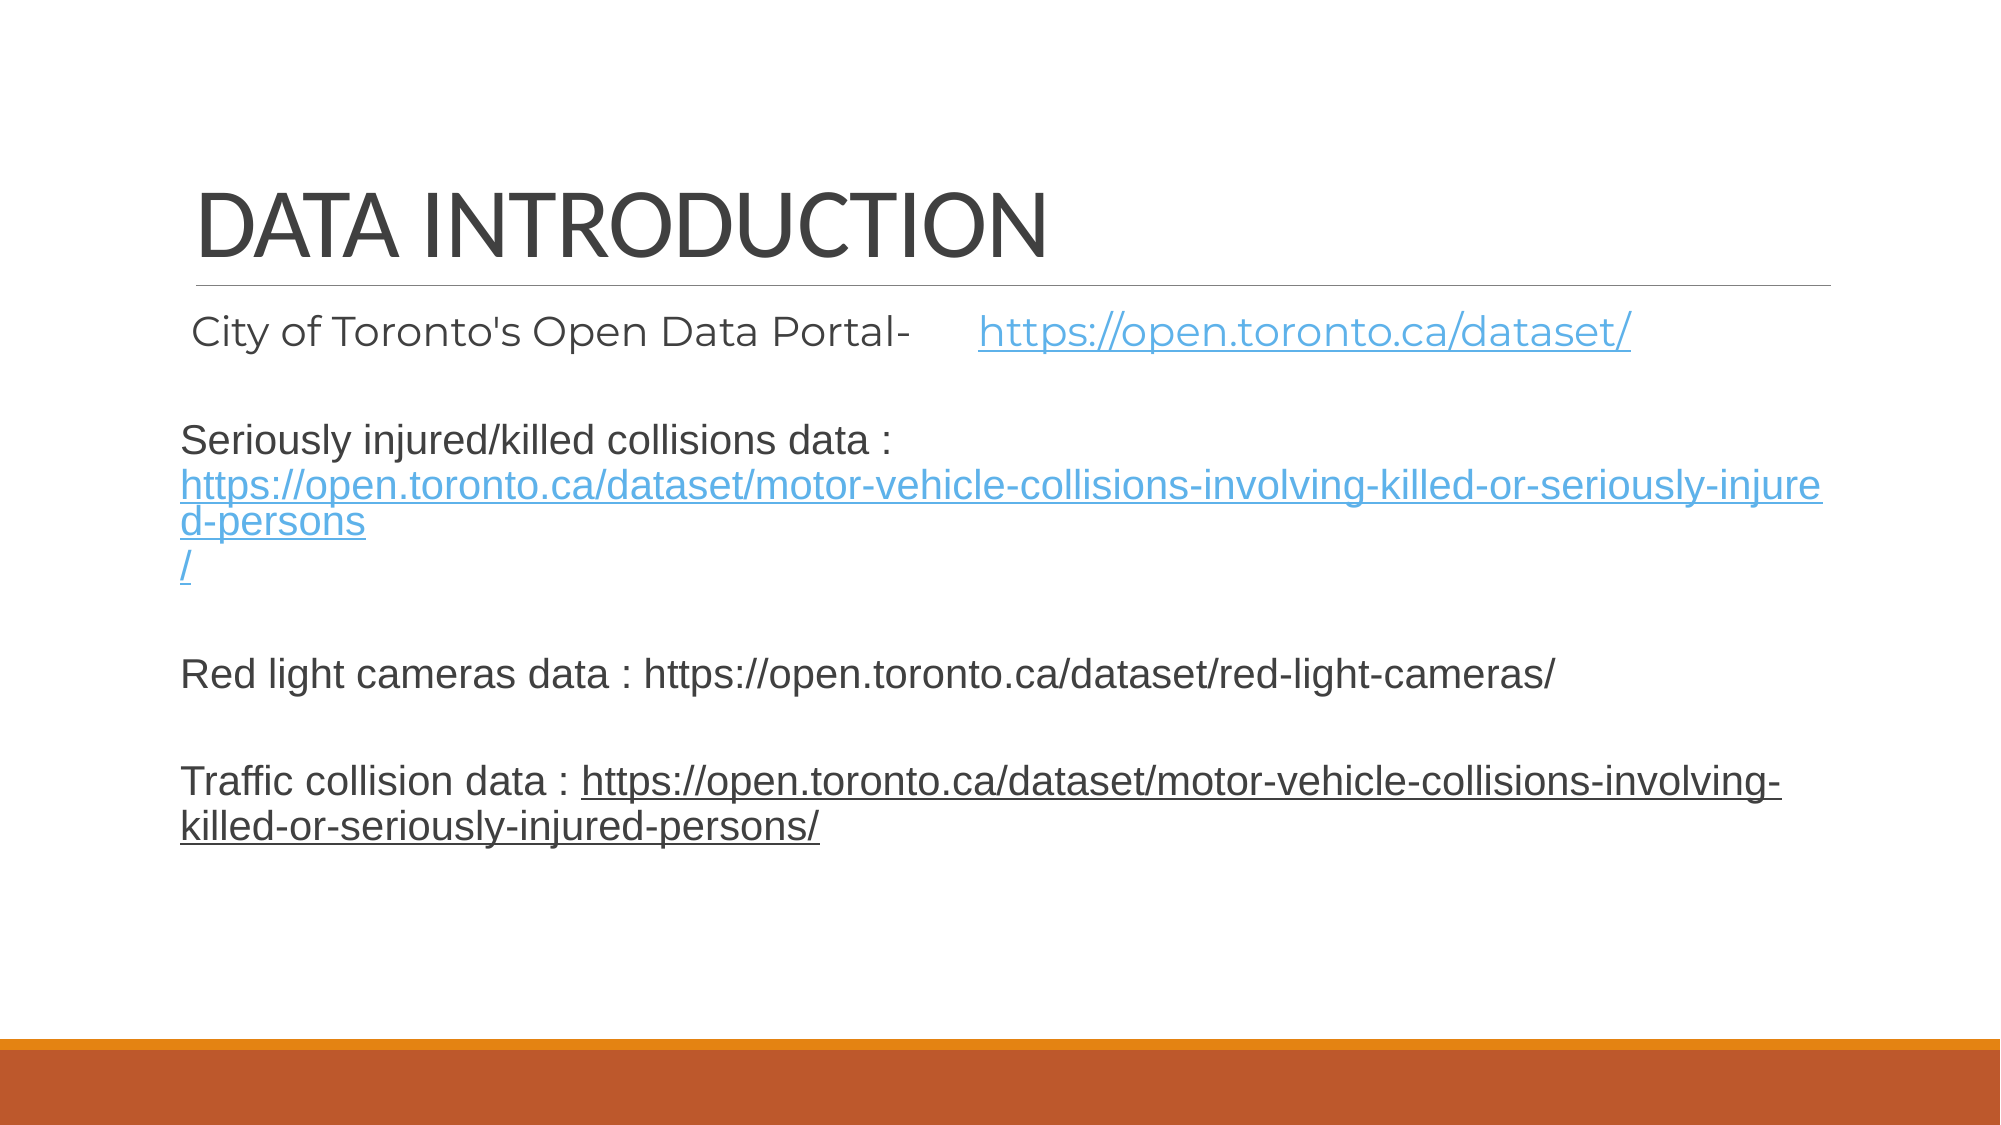

# DATA INTRODUCTION
 City of Toronto's Open Data Portal-      https://open.toronto.ca/dataset/
Seriously injured/killed collisions data : https://open.toronto.ca/dataset/motor-vehicle-collisions-involving-killed-or-seriously-injured-persons/
Red light cameras data : https://open.toronto.ca/dataset/red-light-cameras/
Traffic collision data : https://open.toronto.ca/dataset/motor-vehicle-collisions-involving-killed-or-seriously-injured-persons/